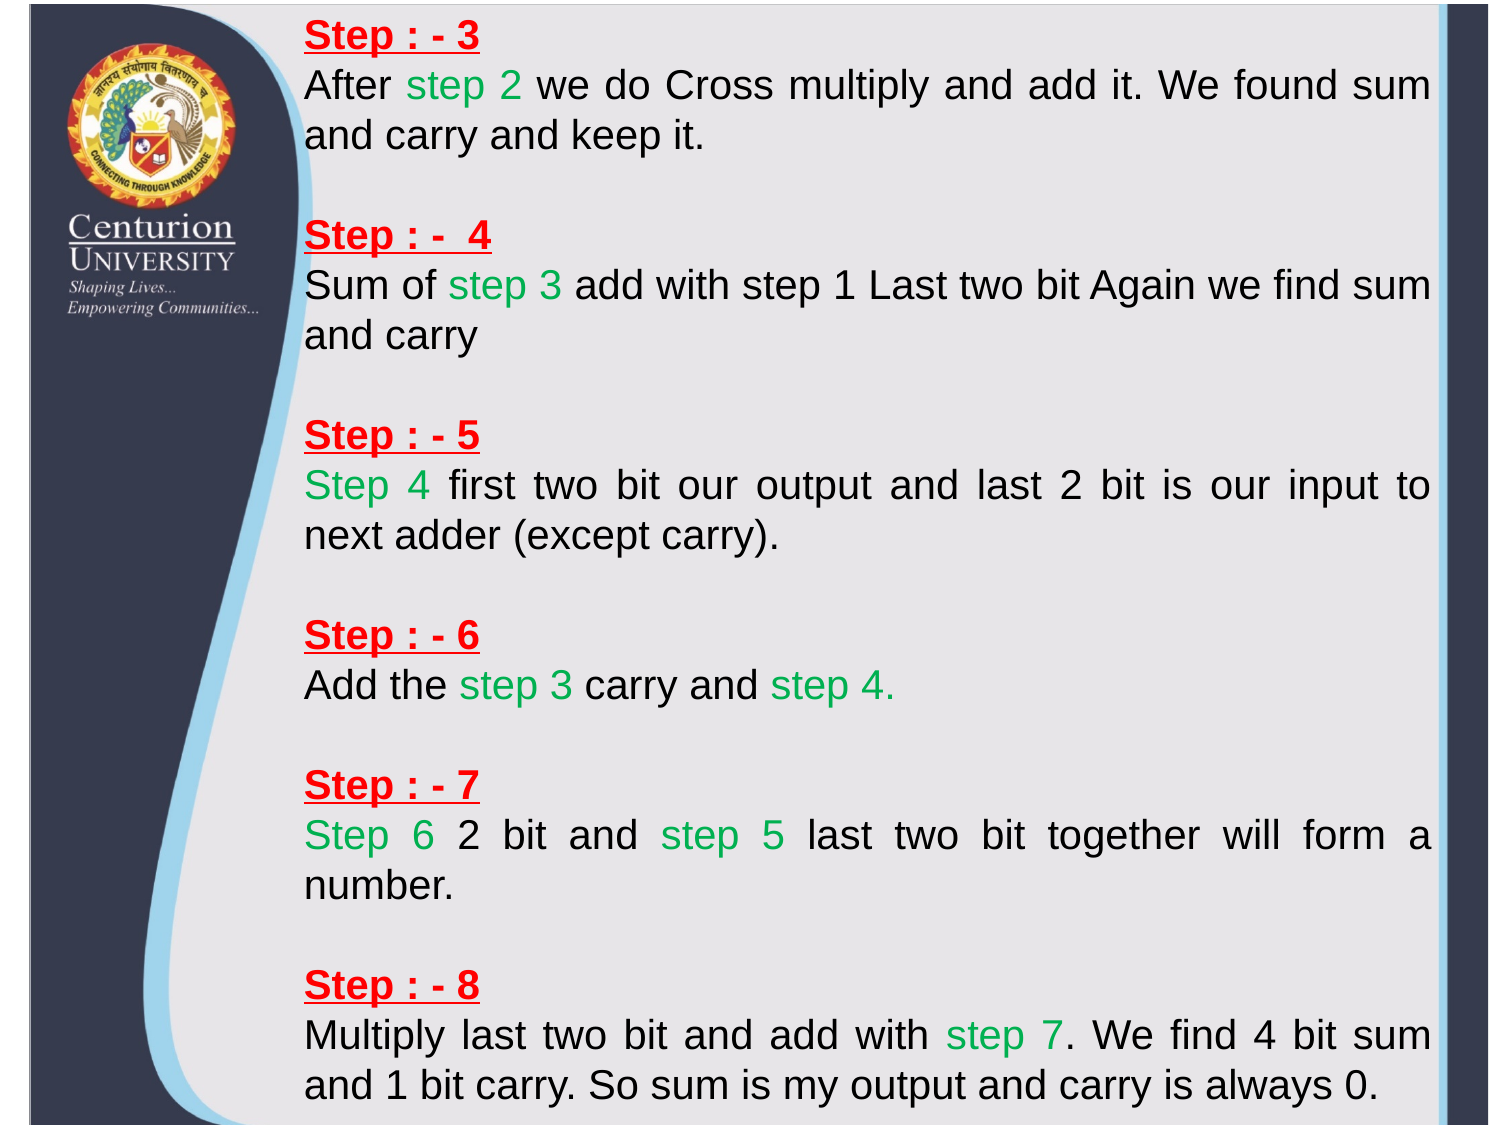

Step : - 3
After step 2 we do Cross multiply and add it. We found sum and carry and keep it.

Step : -  4
Sum of step 3 add with step 1 Last two bit Again we find sum and carry

Step : - 5
Step 4 first two bit our output and last 2 bit is our input to next adder (except carry).

Step : - 6
Add the step 3 carry and step 4.

Step : - 7
Step 6 2 bit and step 5 last two bit together will form a number.

Step : - 8
Multiply last two bit and add with step 7. We find 4 bit sum and 1 bit carry. So sum is my output and carry is always 0.